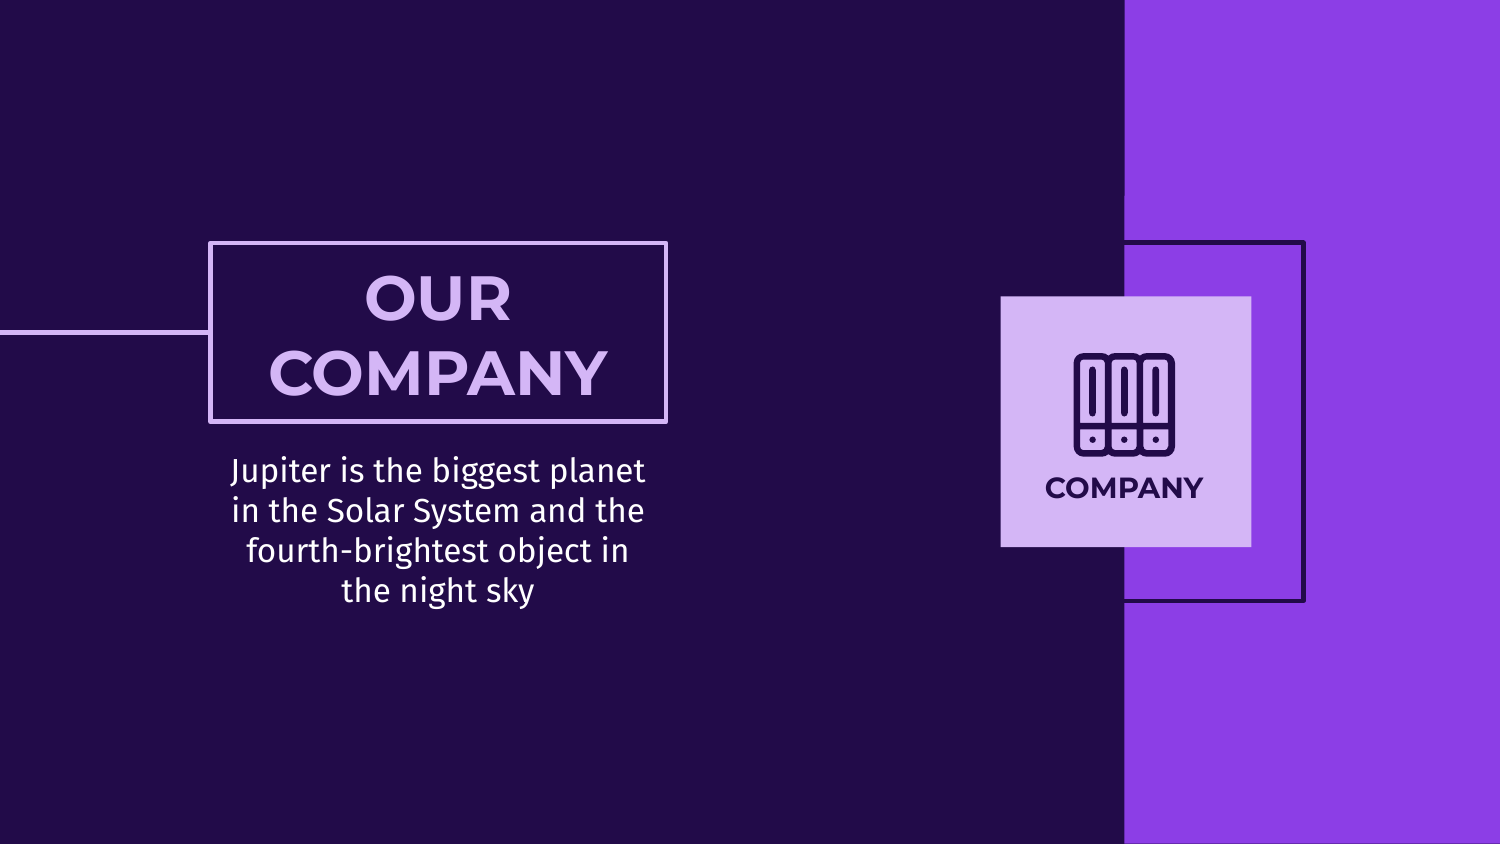

# OUR COMPANY

COMPANY
Jupiter is the biggest planet in the Solar System and the fourth-brightest object in the night sky